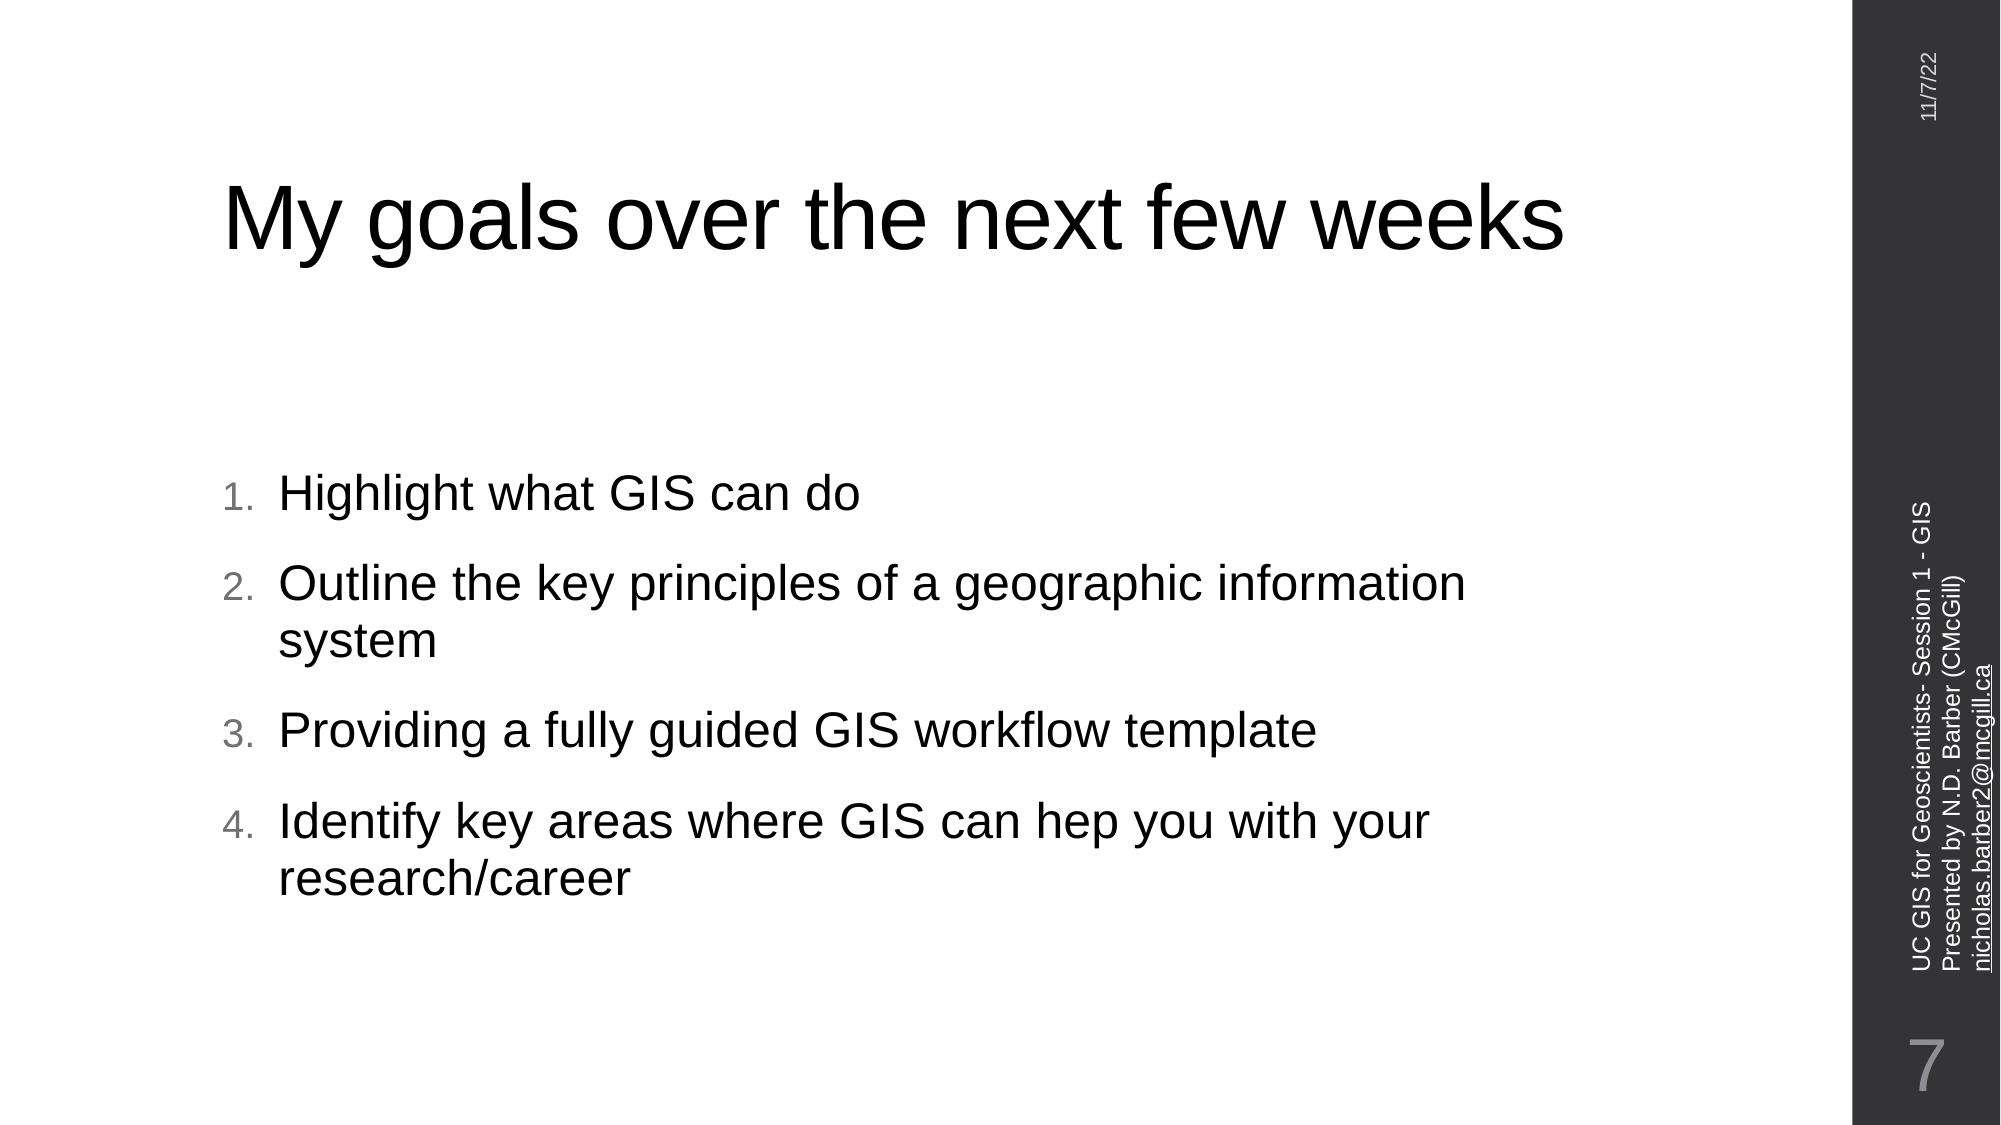

# My goals over the next few weeks
11/7/22
Highlight what GIS can do
Outline the key principles of a geographic information system
Providing a fully guided GIS workflow template
Identify key areas where GIS can hep you with your research/career
UC GIS for Geoscientists- Session 1 - GIS
Presented by N.D. Barber (CMcGill)
nicholas.barber2@mcgill.ca
7